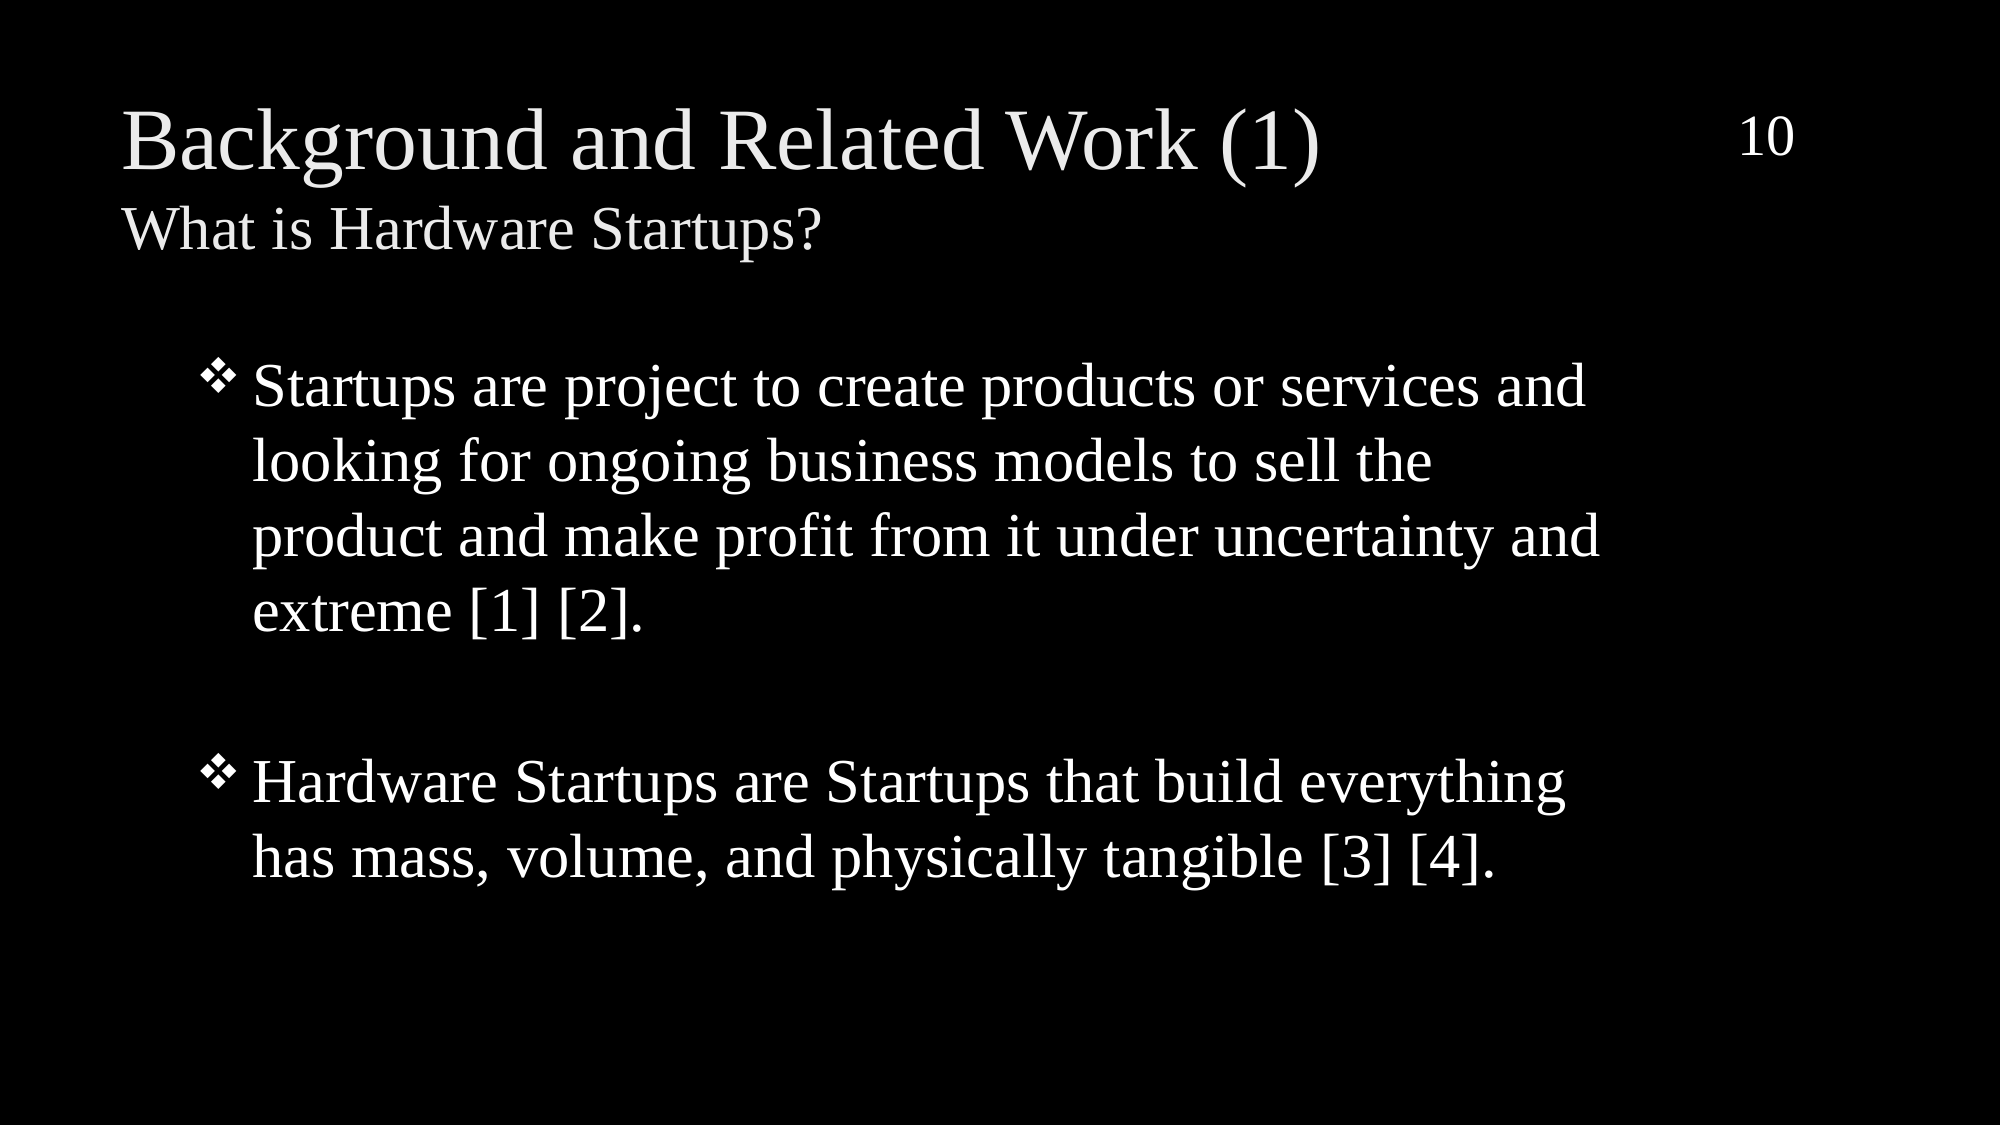

10
# Background and Related Work (1) What is Hardware Startups?
Startups are project to create products or services and looking for ongoing business models to sell the product and make profit from it under uncertainty and extreme [1] [2].
Hardware Startups are Startups that build everything has mass, volume, and physically tangible [3] [4].